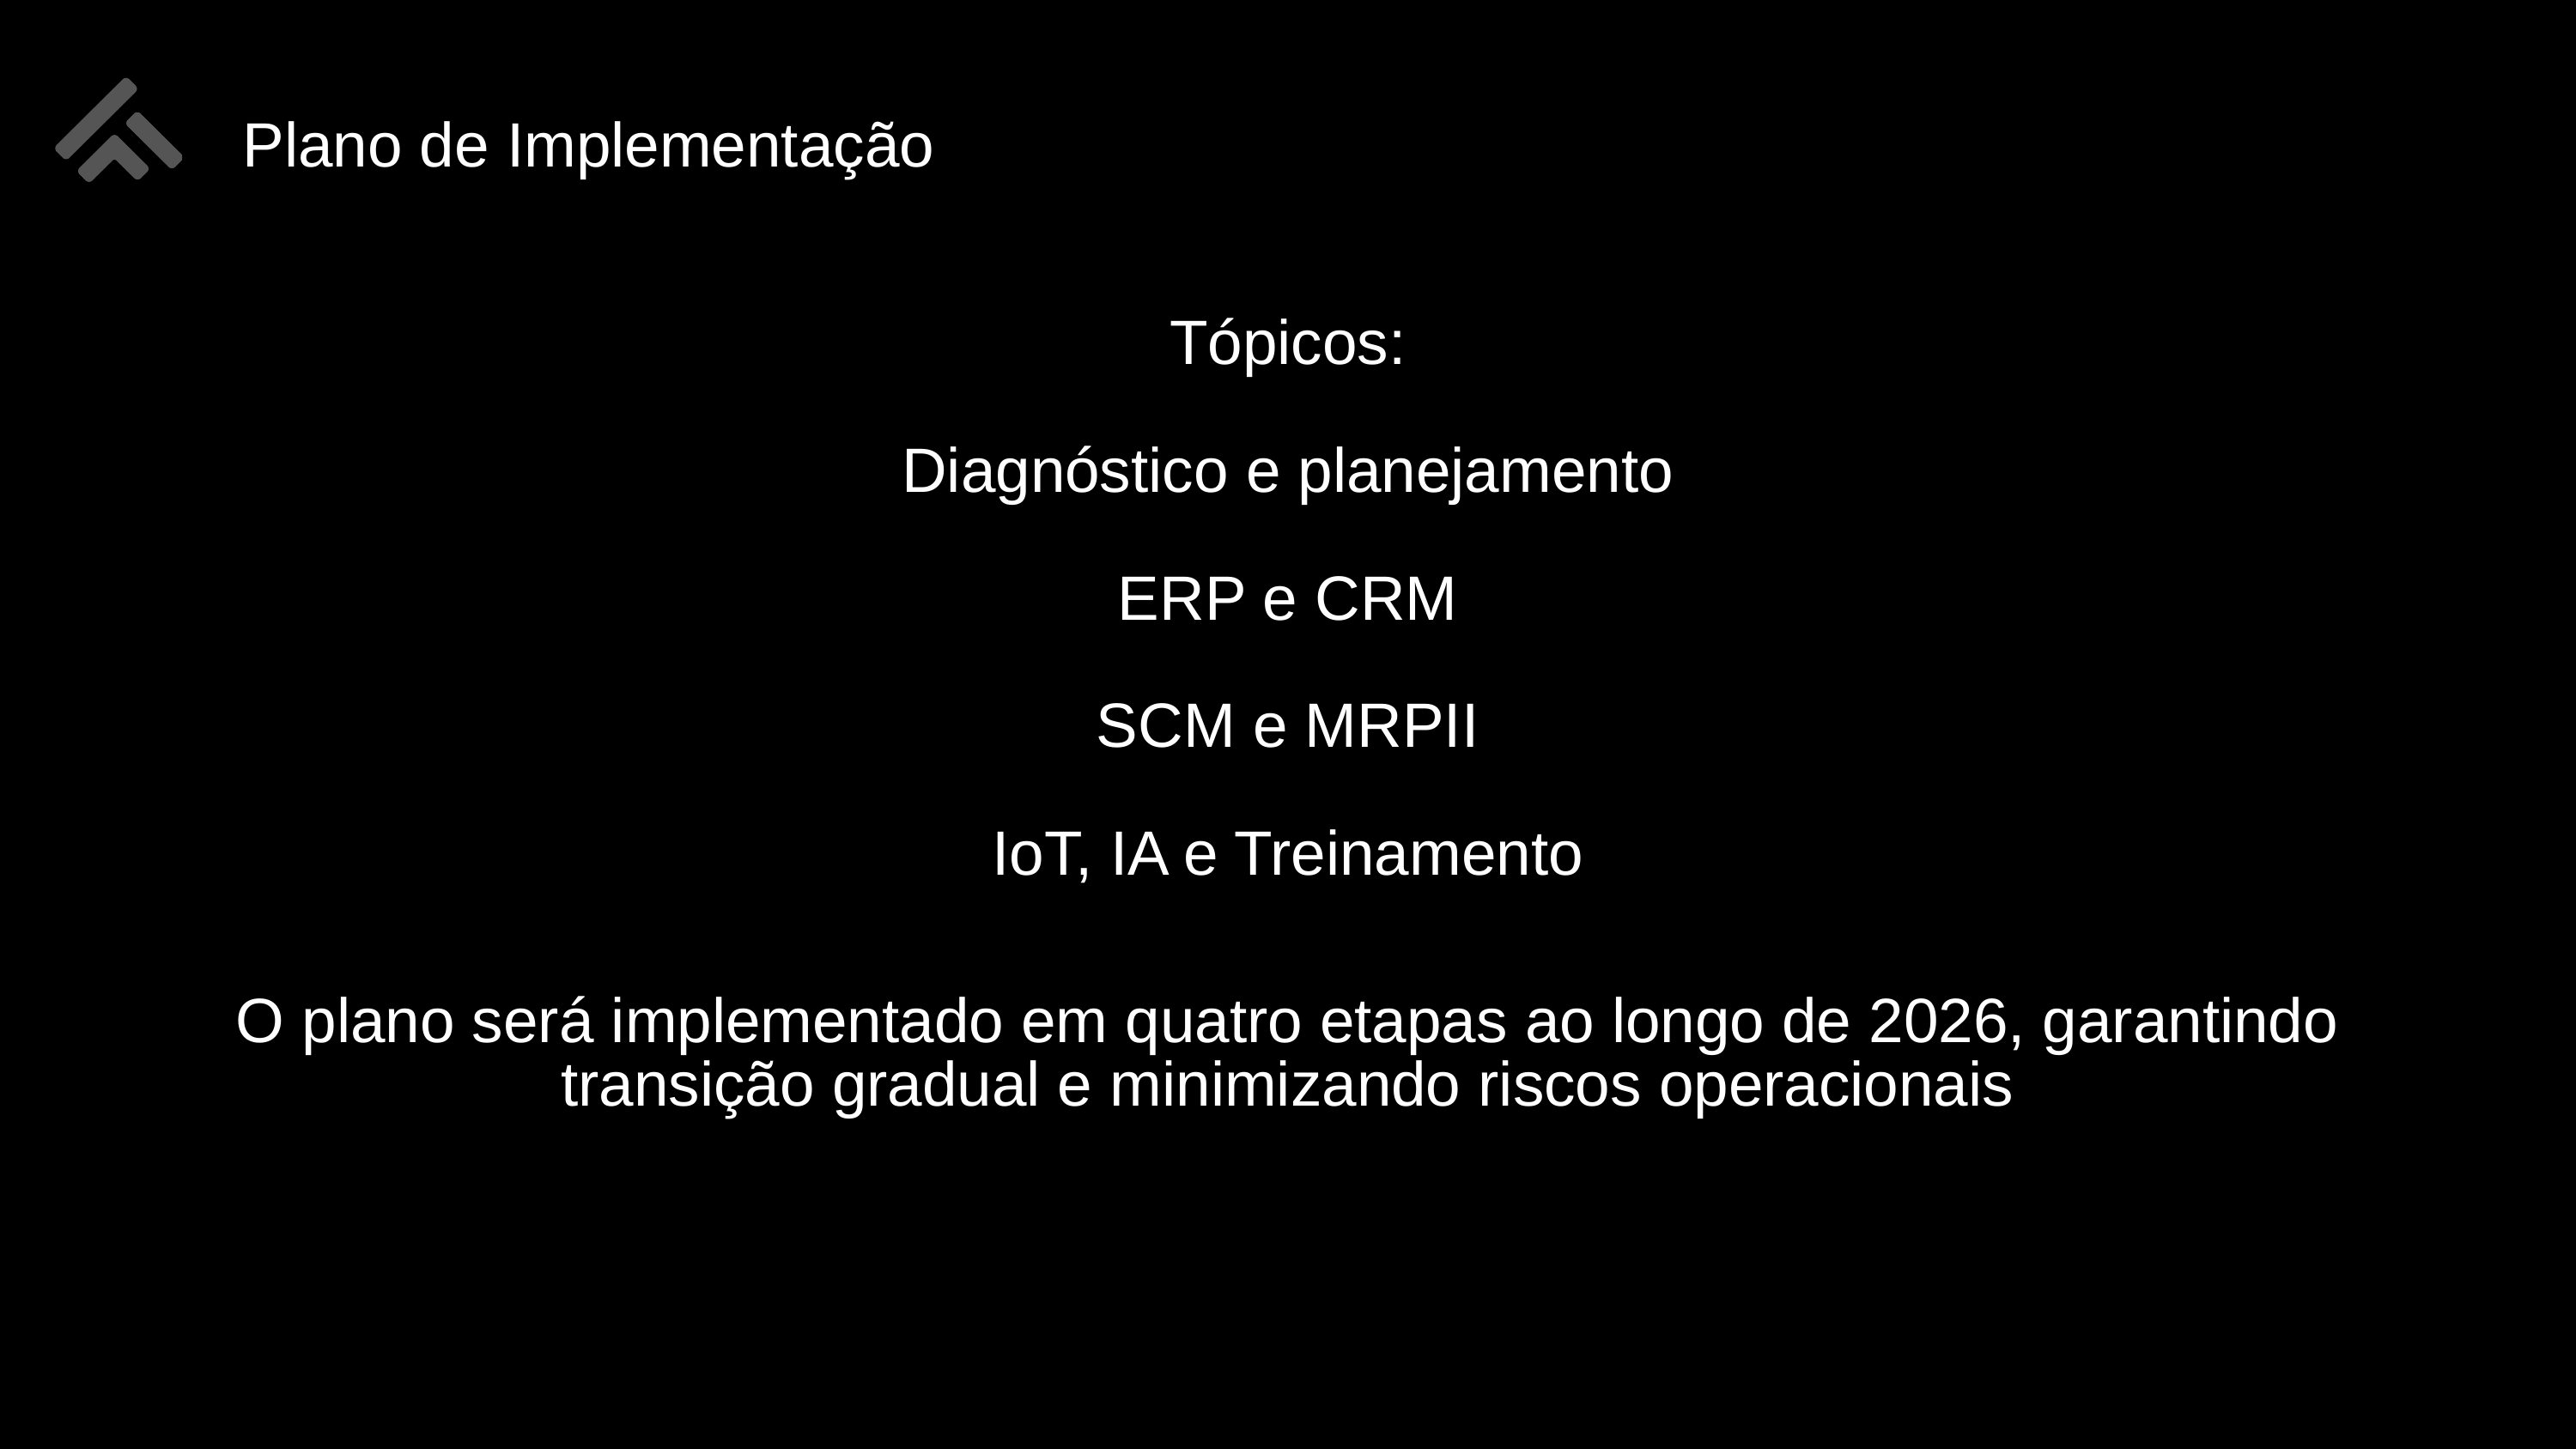

Plano de Implementação
Tópicos:

Diagnóstico e planejamento

ERP e CRM

SCM e MRPII

IoT, IA e Treinamento
O plano será implementado em quatro etapas ao longo de 2026, garantindo transição gradual e minimizando riscos operacionais